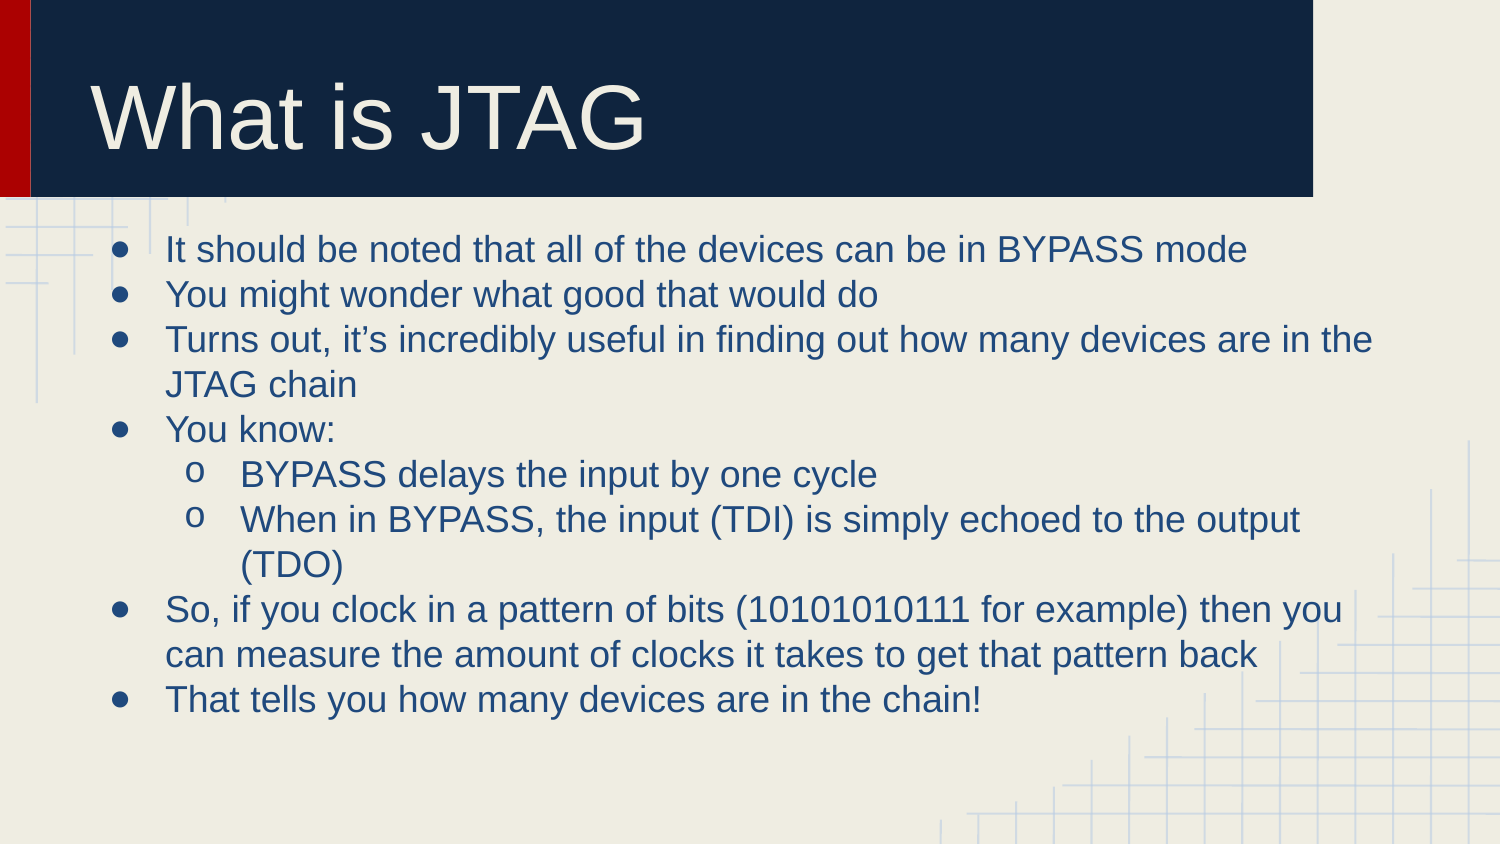

# What is JTAG
It should be noted that all of the devices can be in BYPASS mode
You might wonder what good that would do
Turns out, it’s incredibly useful in finding out how many devices are in the JTAG chain
You know:
BYPASS delays the input by one cycle
When in BYPASS, the input (TDI) is simply echoed to the output (TDO)
So, if you clock in a pattern of bits (10101010111 for example) then you can measure the amount of clocks it takes to get that pattern back
That tells you how many devices are in the chain!